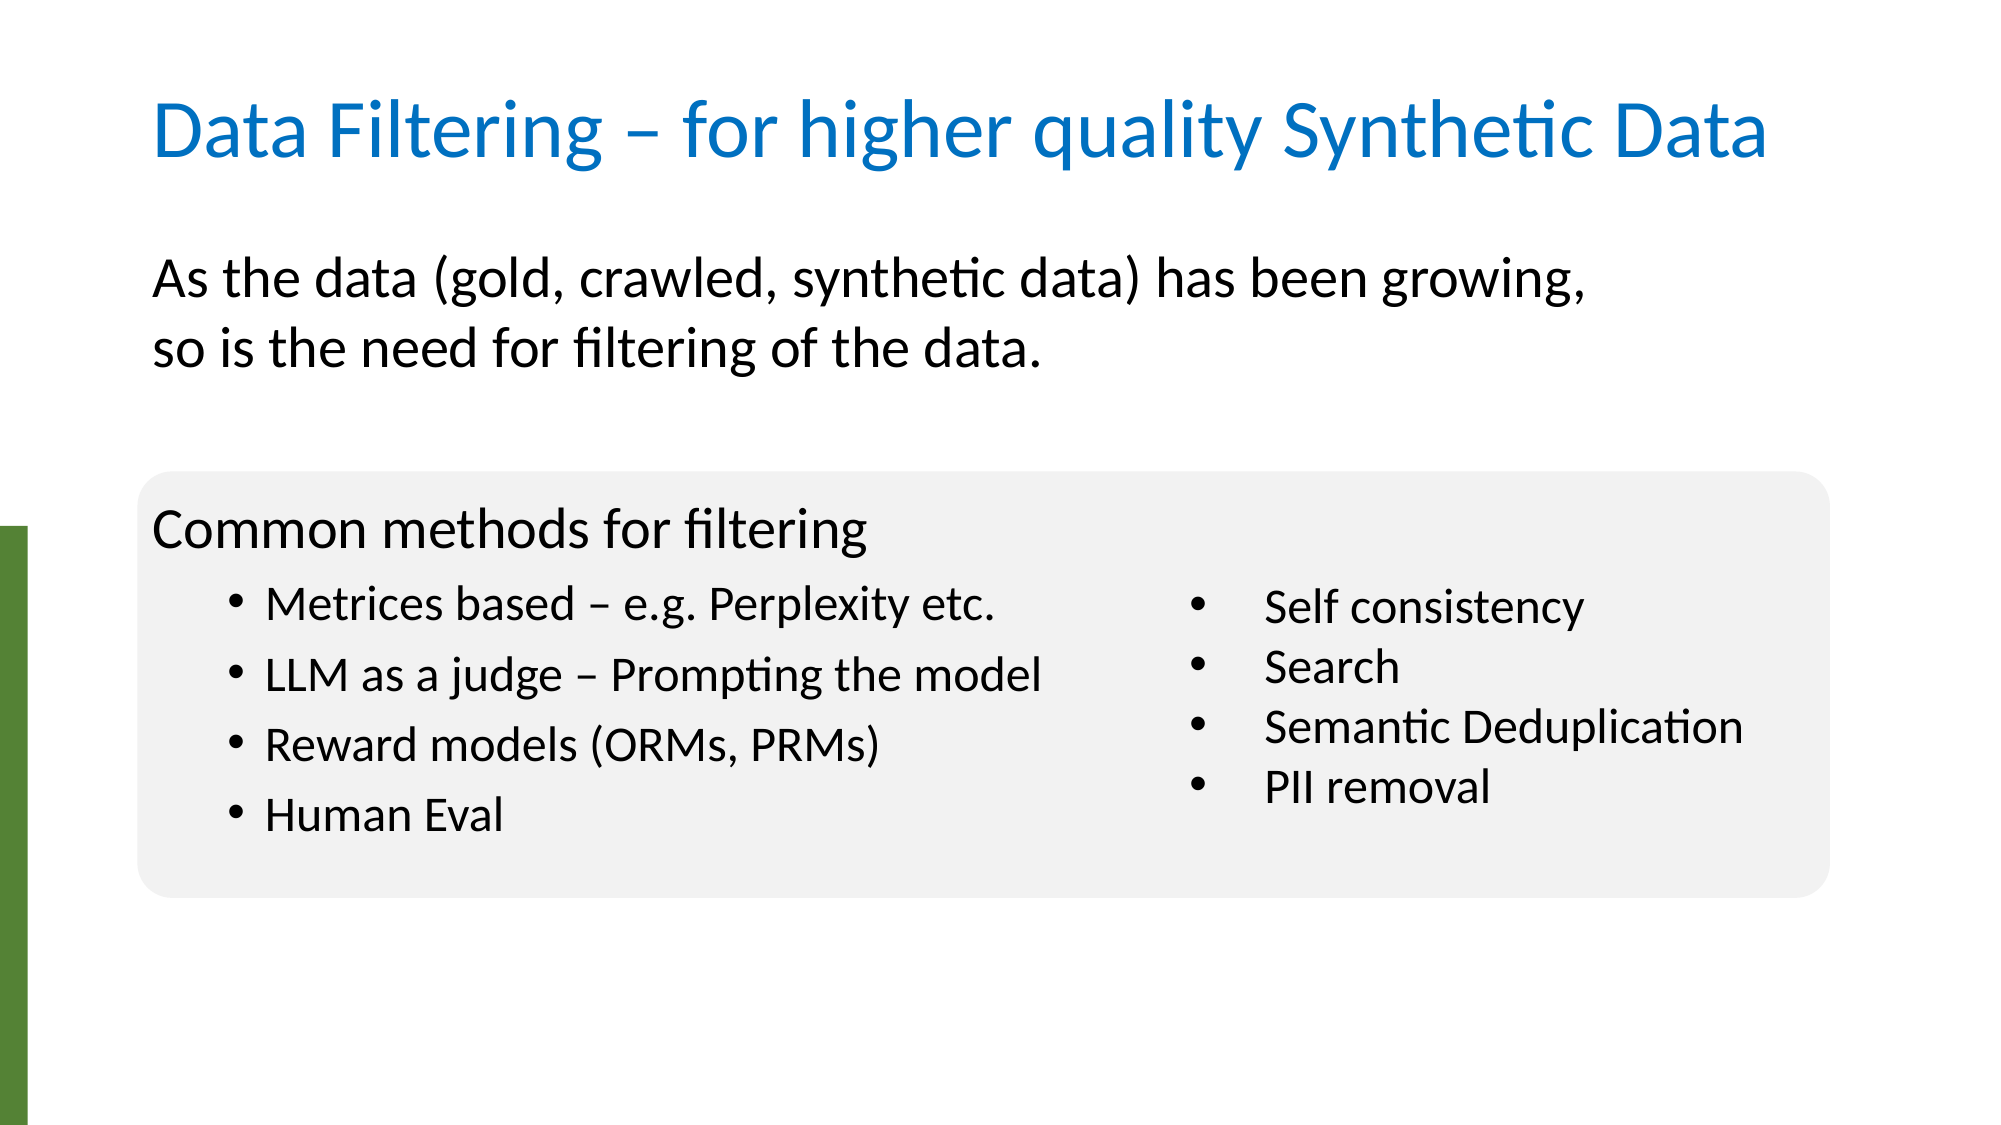

# Data Filtering – for higher quality Synthetic Data
As the data (gold, crawled, synthetic data) has been growing, so is the need for filtering of the data.

Common methods for filtering
Metrices based – e.g. Perplexity etc.
LLM as a judge – Prompting the model
Reward models (ORMs, PRMs)
Human Eval

Self consistency
Search
Semantic Deduplication
PII removal